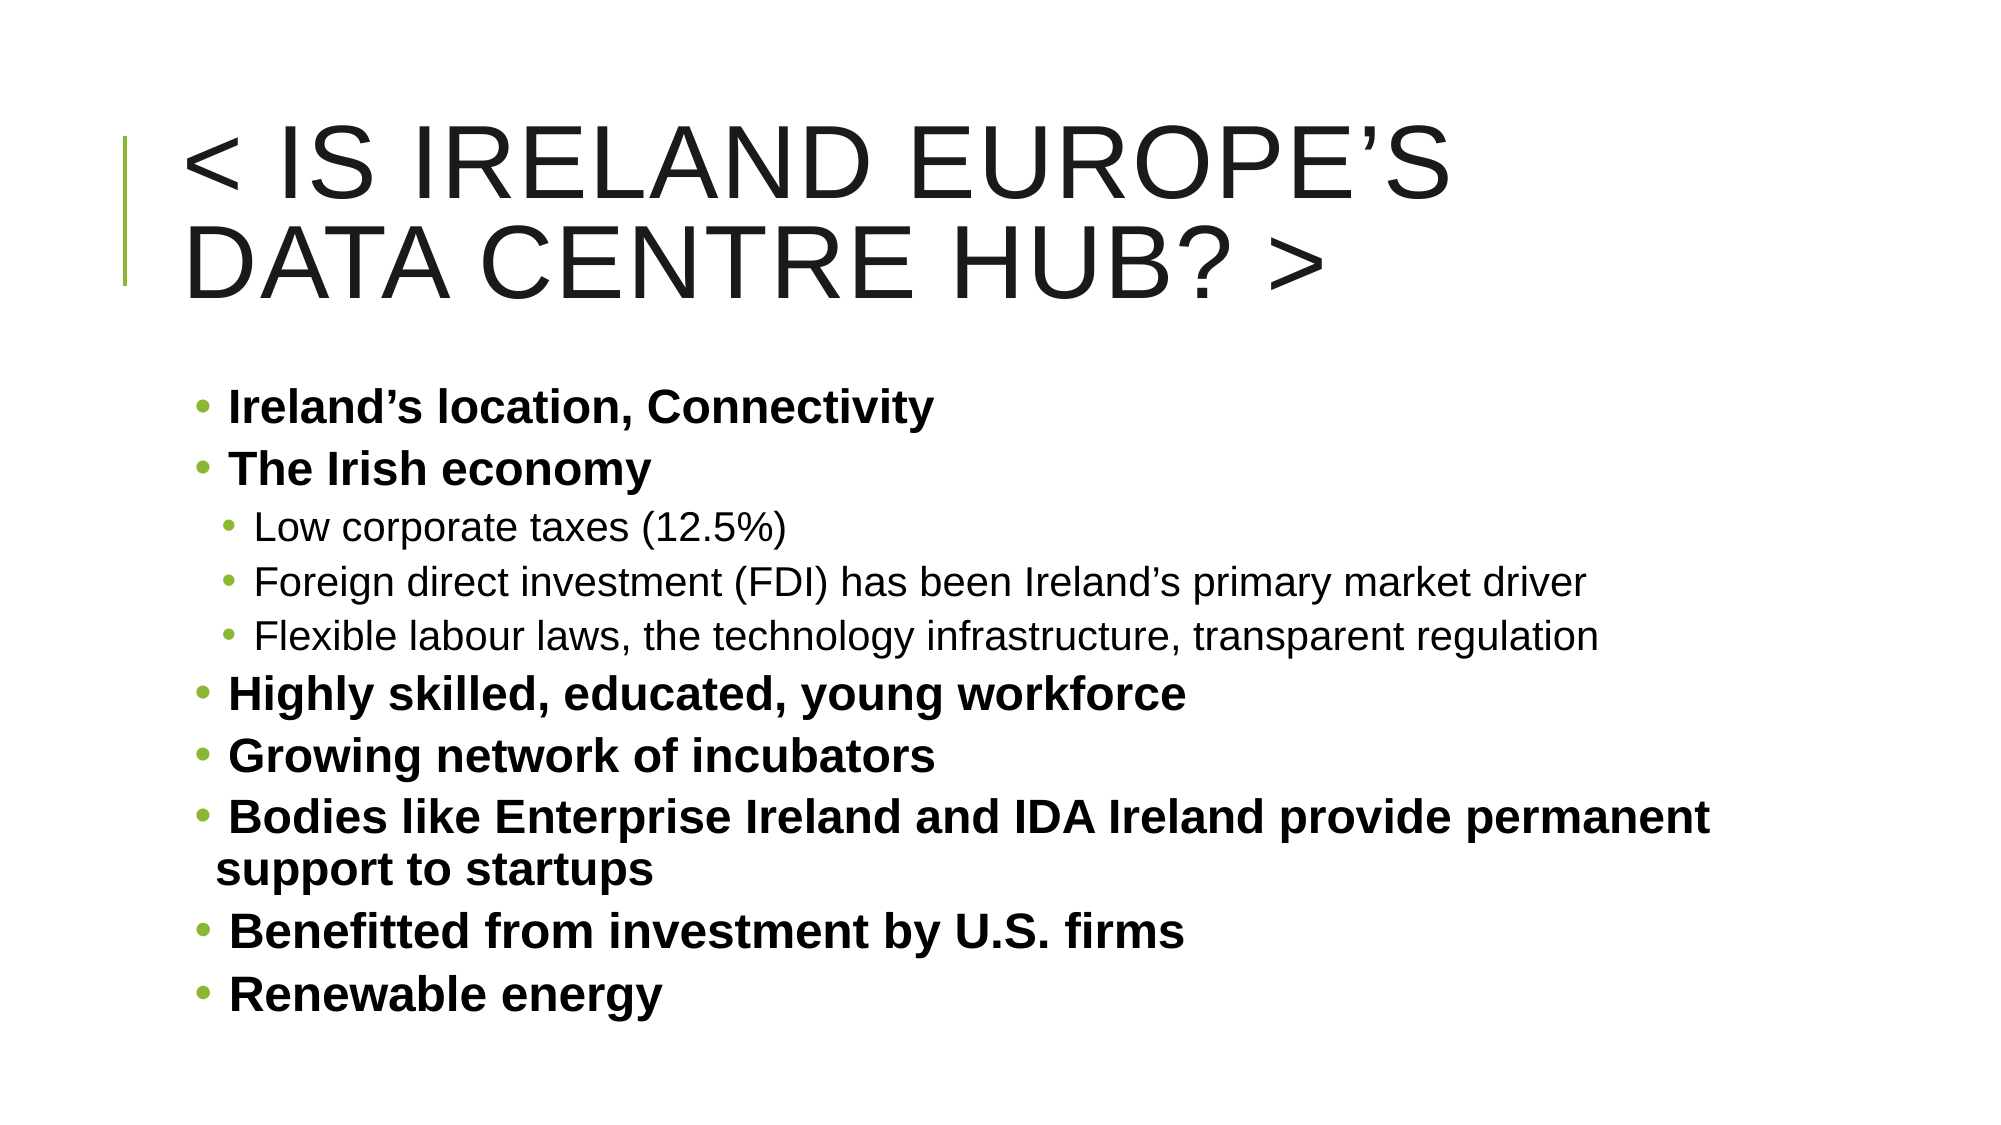

# < IS Ireland Europe’s data centre hub? >
 Ireland’s location, Connectivity
 The Irish economy
 Low corporate taxes (12.5%)
 Foreign direct investment (FDI) has been Ireland’s primary market driver
 Flexible labour laws, the technology infrastructure, transparent regulation
 Highly skilled, educated, young workforce
 Growing network of incubators
 Bodies like Enterprise Ireland and IDA Ireland provide permanent support to startups
 Benefitted from investment by U.S. firms
 Renewable energy